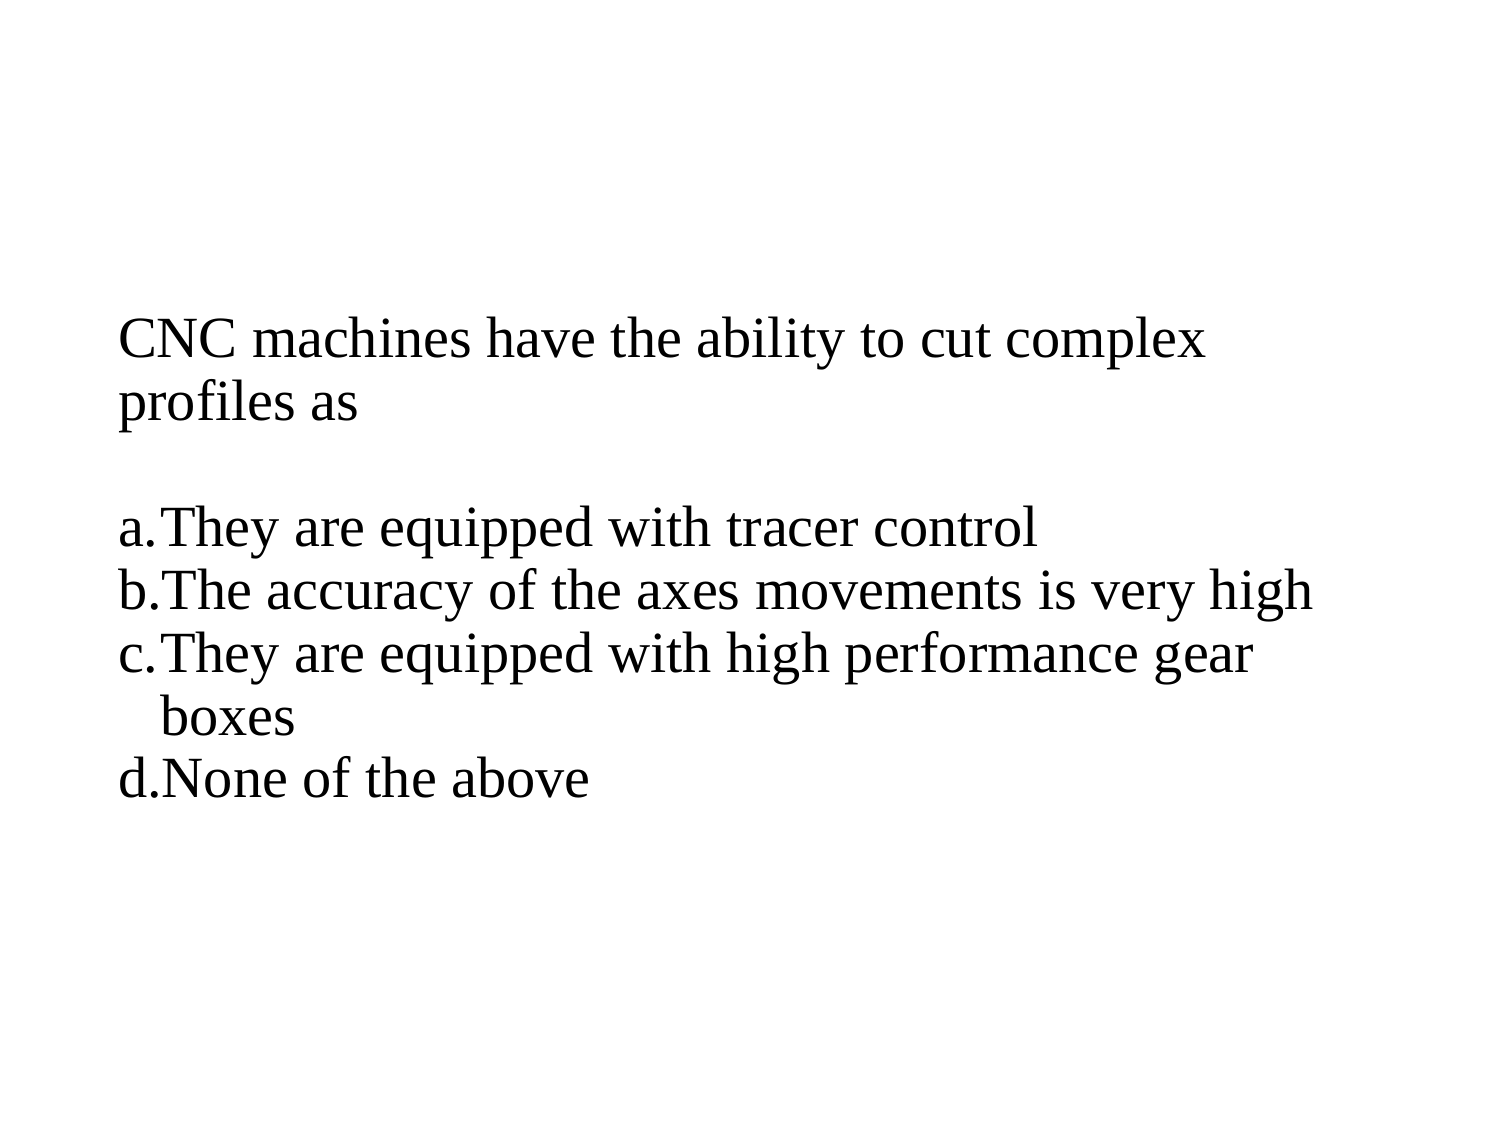

#
CNC machines have the ability to cut complex profiles as

They are equipped with tracer control
The accuracy of the axes movements is very high
They are equipped with high performance gear boxes
None of the above